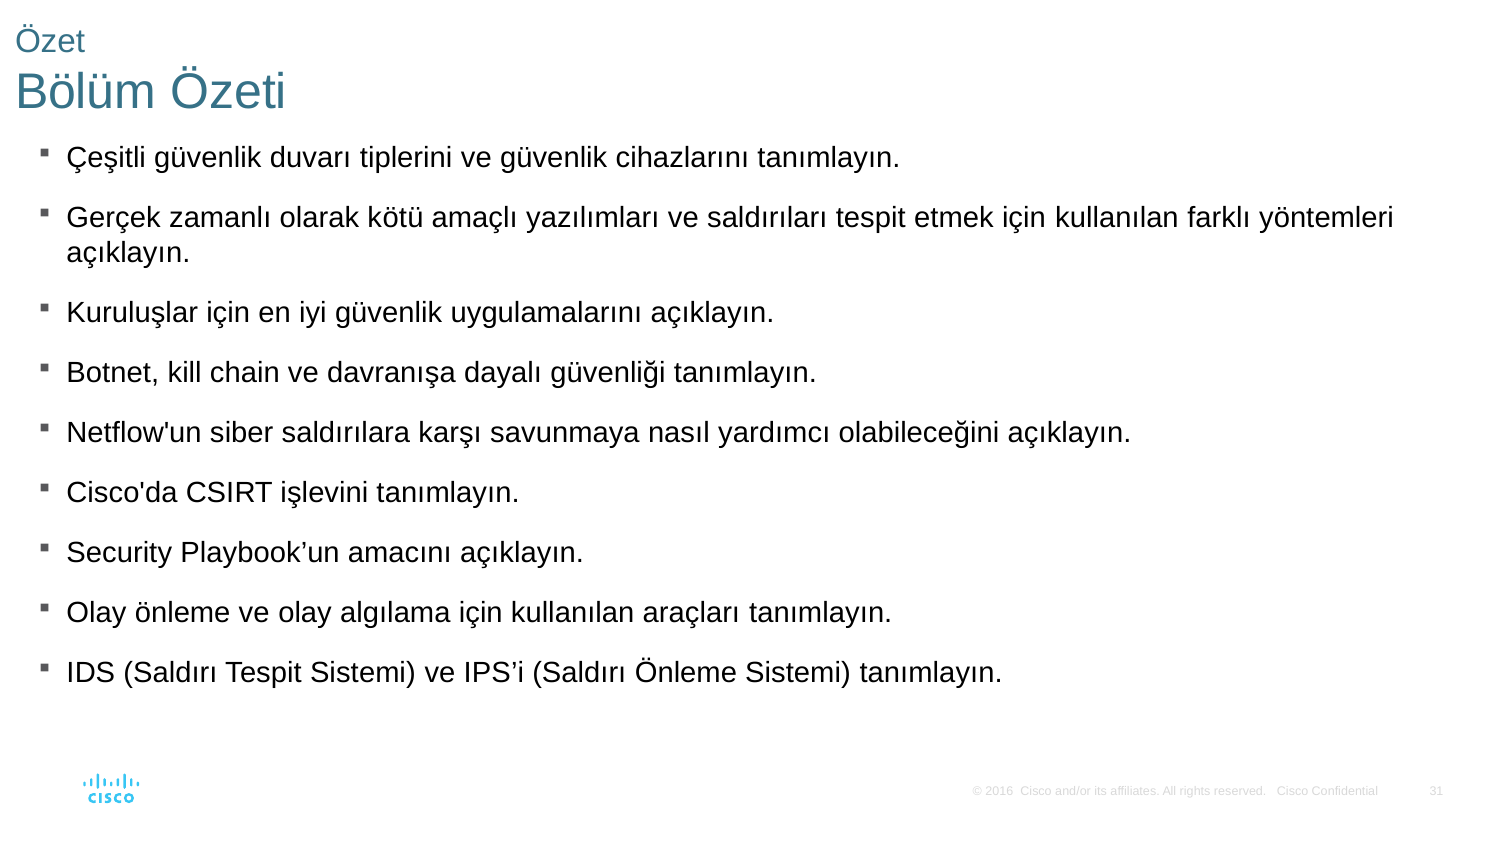

# Özet Bölüm Özeti
Çeşitli güvenlik duvarı tiplerini ve güvenlik cihazlarını tanımlayın.
Gerçek zamanlı olarak kötü amaçlı yazılımları ve saldırıları tespit etmek için kullanılan farklı yöntemleri açıklayın.
Kuruluşlar için en iyi güvenlik uygulamalarını açıklayın.
Botnet, kill chain ve davranışa dayalı güvenliği tanımlayın.
Netflow'un siber saldırılara karşı savunmaya nasıl yardımcı olabileceğini açıklayın.
Cisco'da CSIRT işlevini tanımlayın.
Security Playbook’un amacını açıklayın.
Olay önleme ve olay algılama için kullanılan araçları tanımlayın.
IDS (Saldırı Tespit Sistemi) ve IPS’i (Saldırı Önleme Sistemi) tanımlayın.